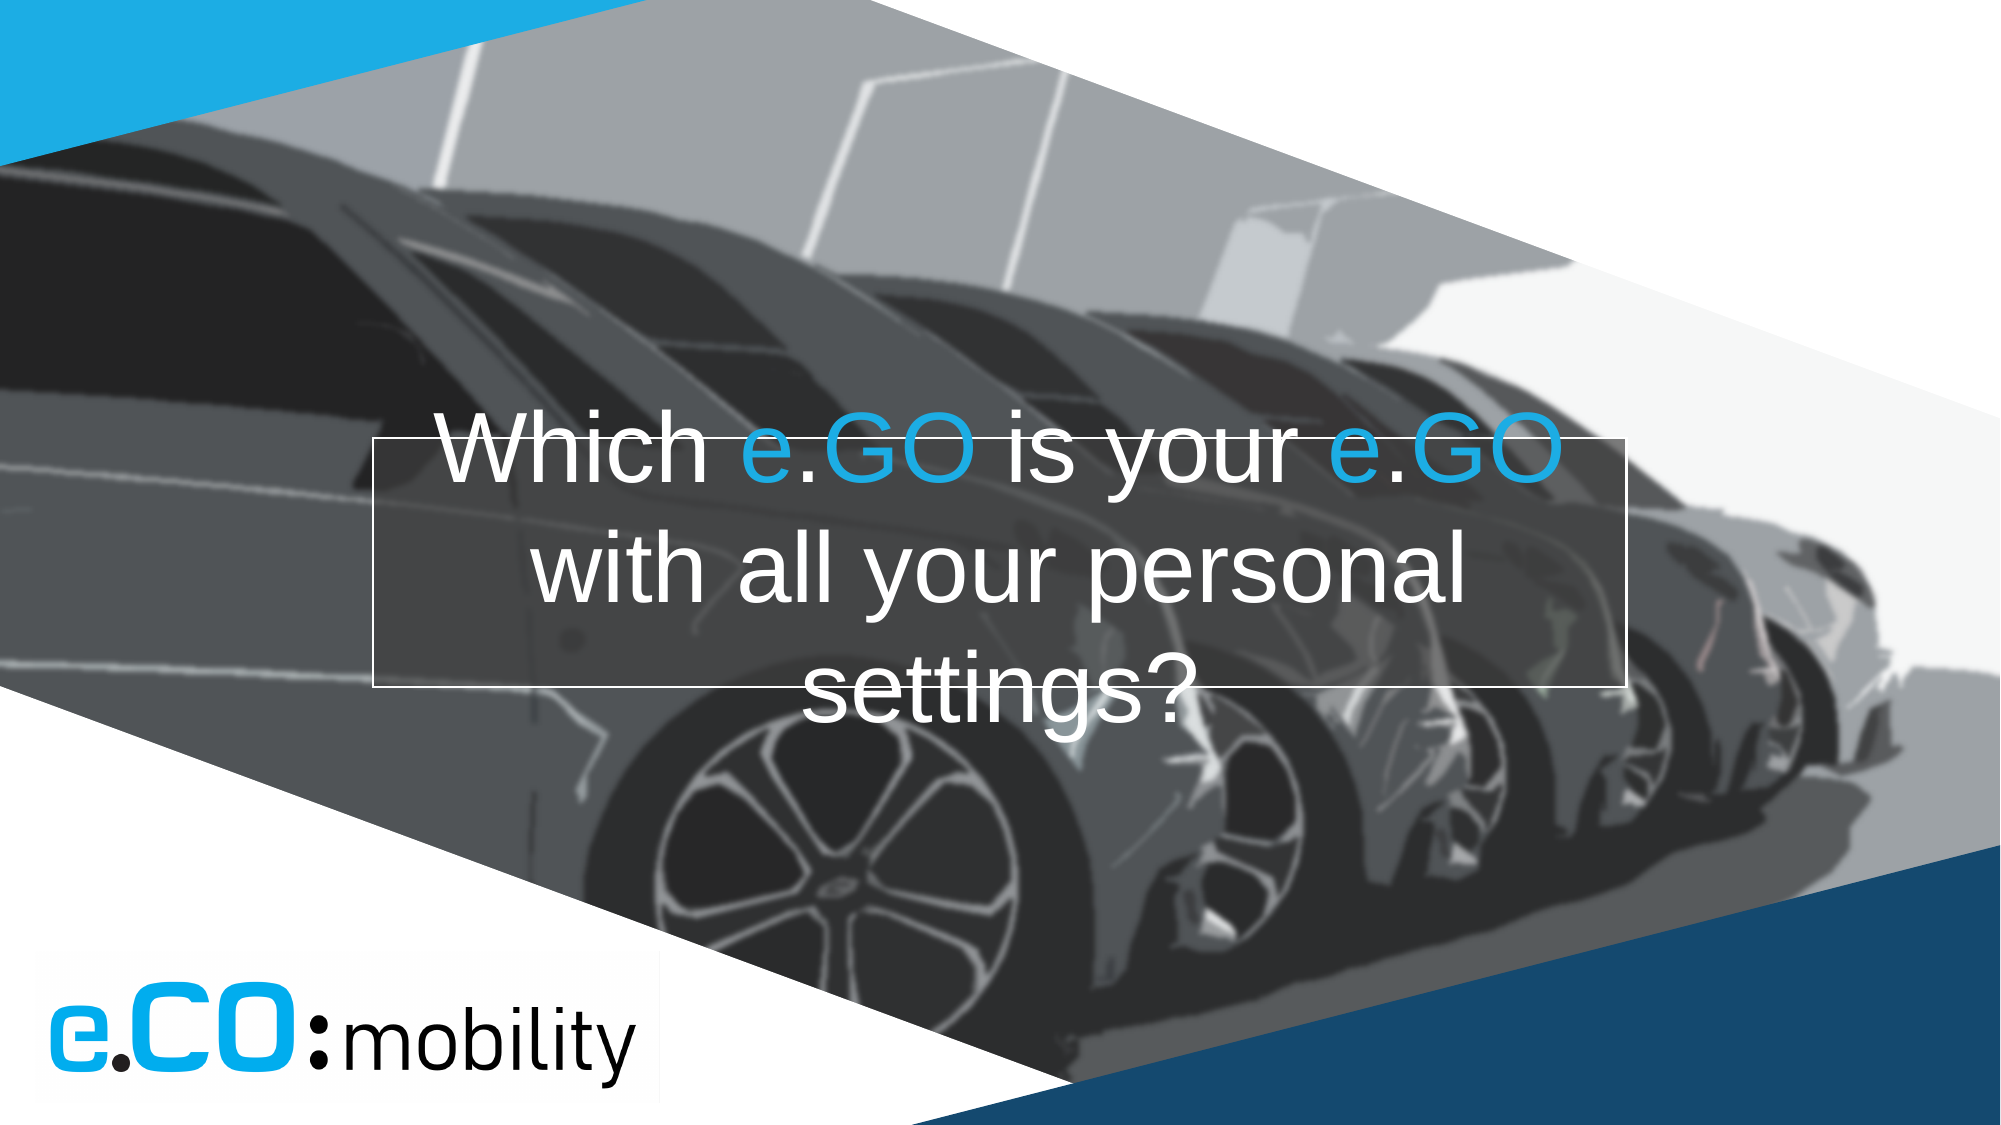

Which e.GO is your e.GO with all your personal settings?